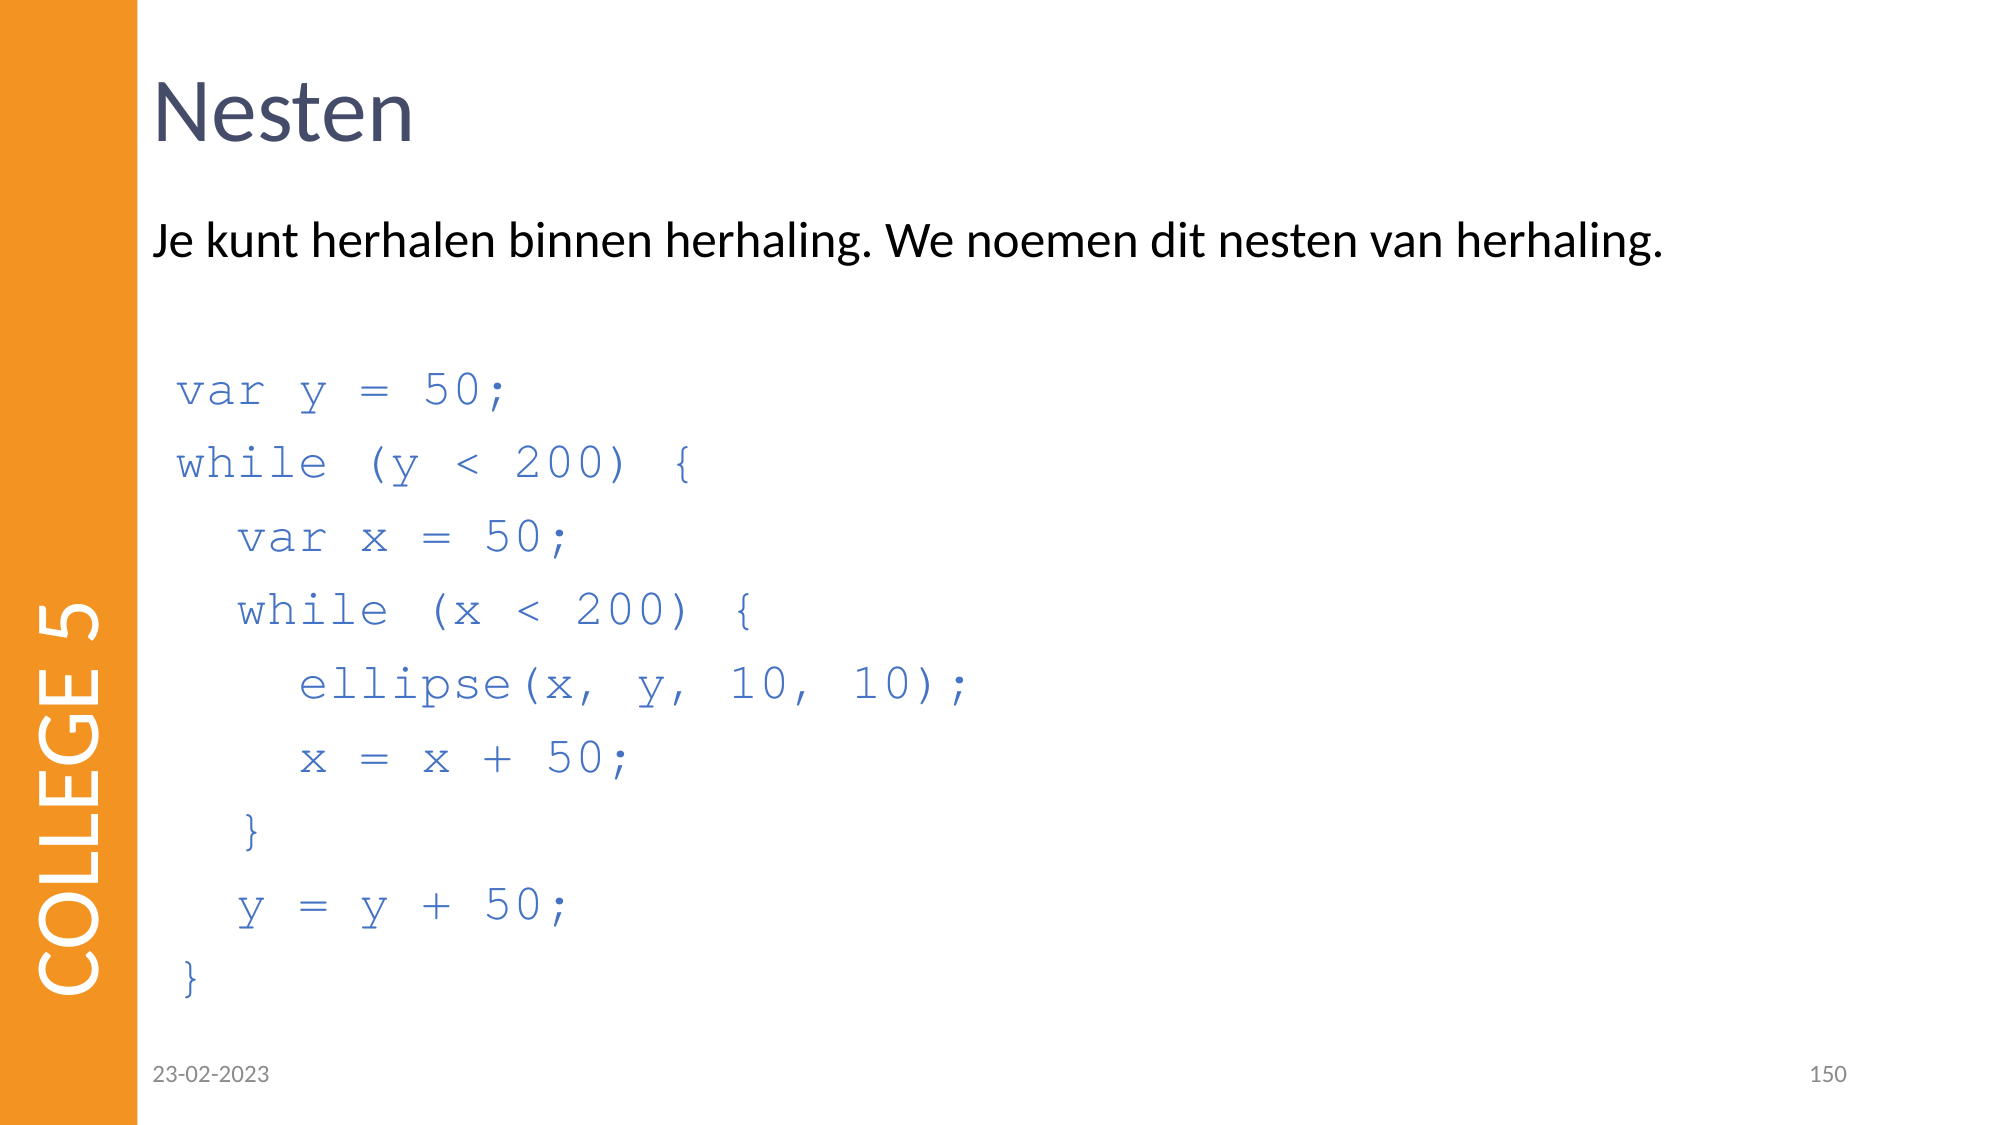

# Nesten
Je kunt herhalen binnen herhaling. We noemen dit nesten van herhaling.

var y = 50;
while (y < 200) {
  var x = 50;
  while (x < 200) {
    ellipse(x, y, 10, 10);
    x = x + 50;
  }
  y = y + 50;
}
COLLEGE 5
23-02-2023

150